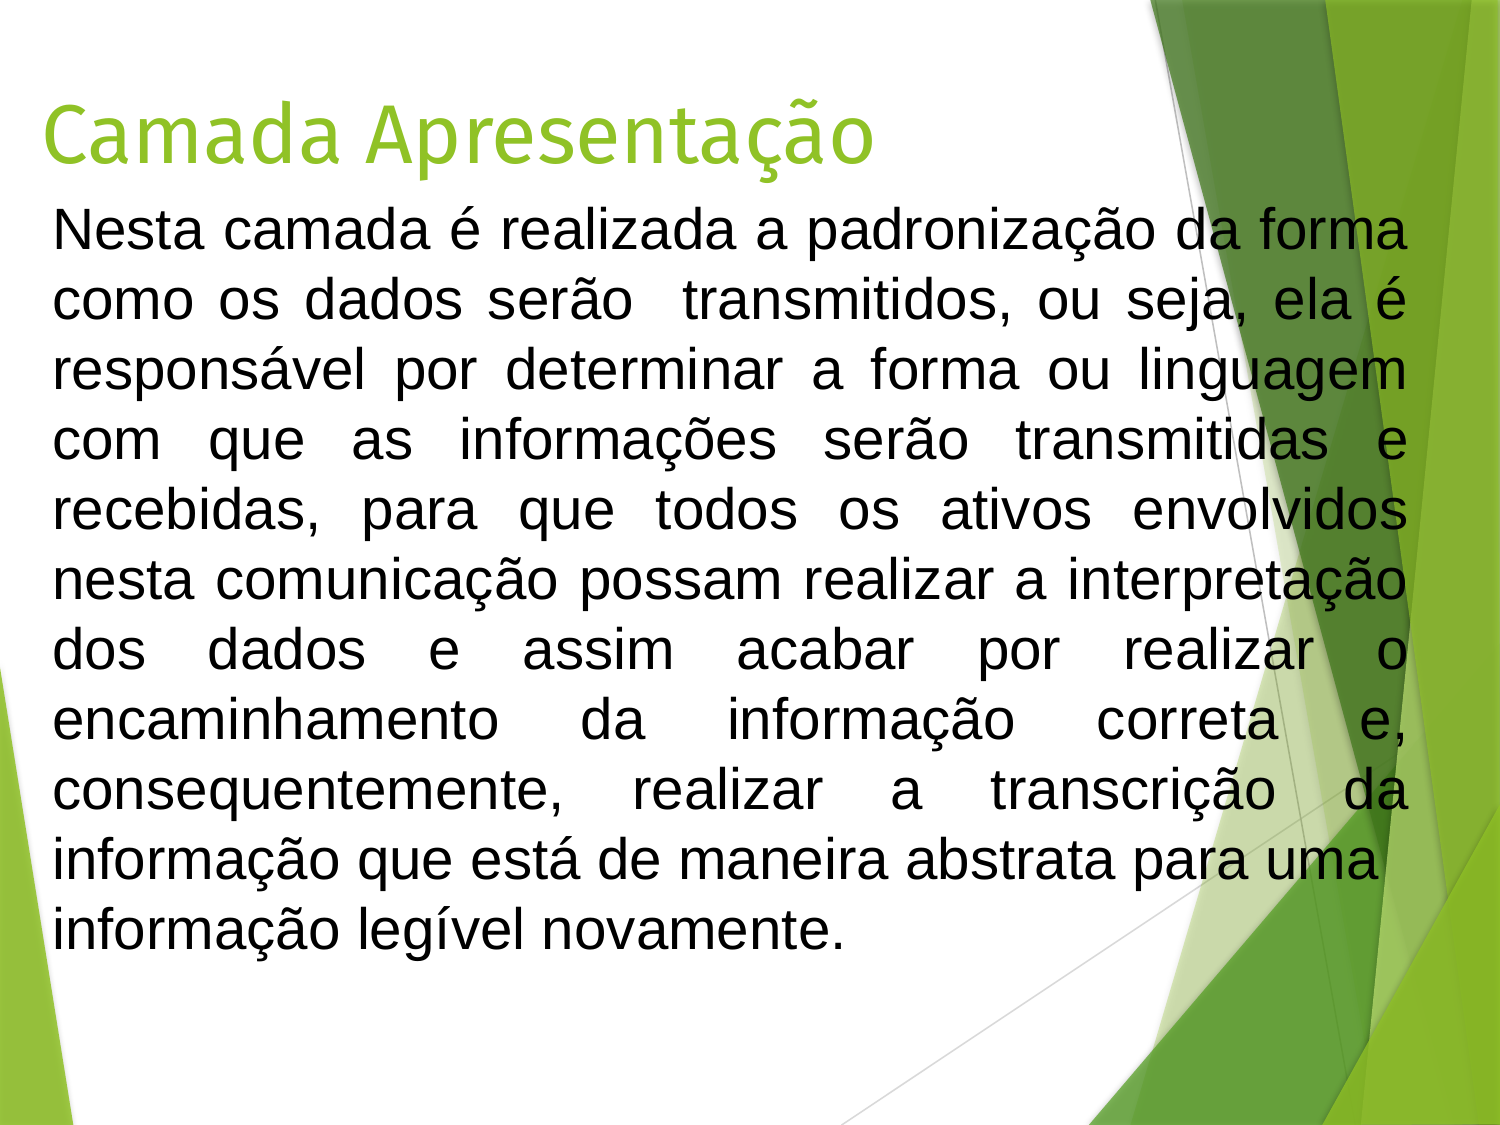

# Camada Apresentação
Nesta camada é realizada a padronização da forma como os dados serão  transmitidos, ou seja, ela é responsável por determinar a forma ou linguagem com que as informações serão transmitidas e recebidas, para que todos os ativos envolvidos nesta comunicação possam realizar a interpretação dos dados e assim acabar por realizar o encaminhamento da informação correta e, consequentemente, realizar a transcrição da informação que está de maneira abstrata para uma
informação legível novamente.